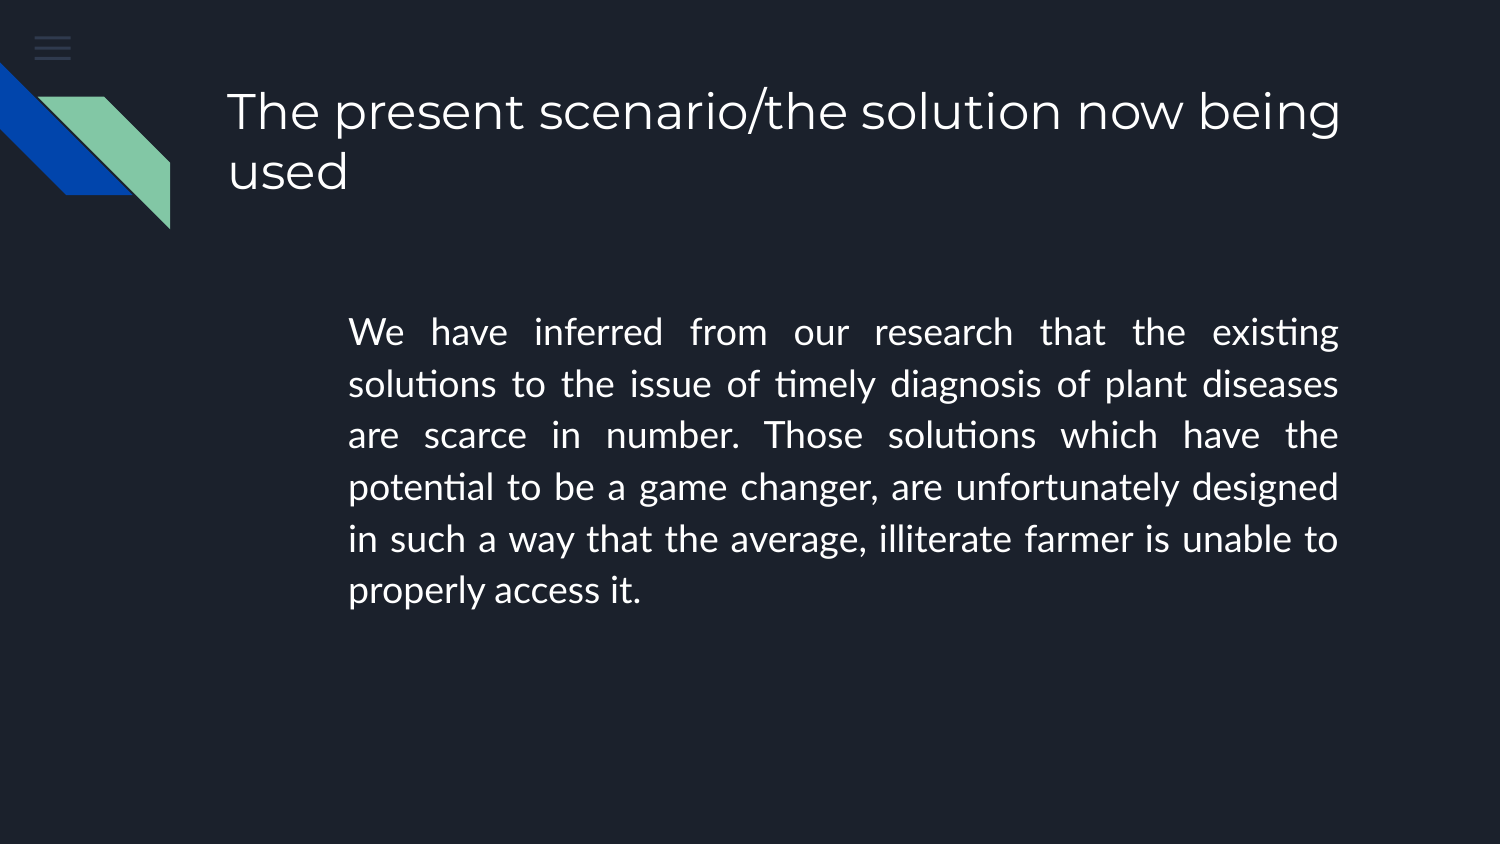

# The present scenario/the solution now being used

We have inferred from our research that the existing solutions to the issue of timely diagnosis of plant diseases are scarce in number. Those solutions which have the potential to be a game changer, are unfortunately designed in such a way that the average, illiterate farmer is unable to properly access it.